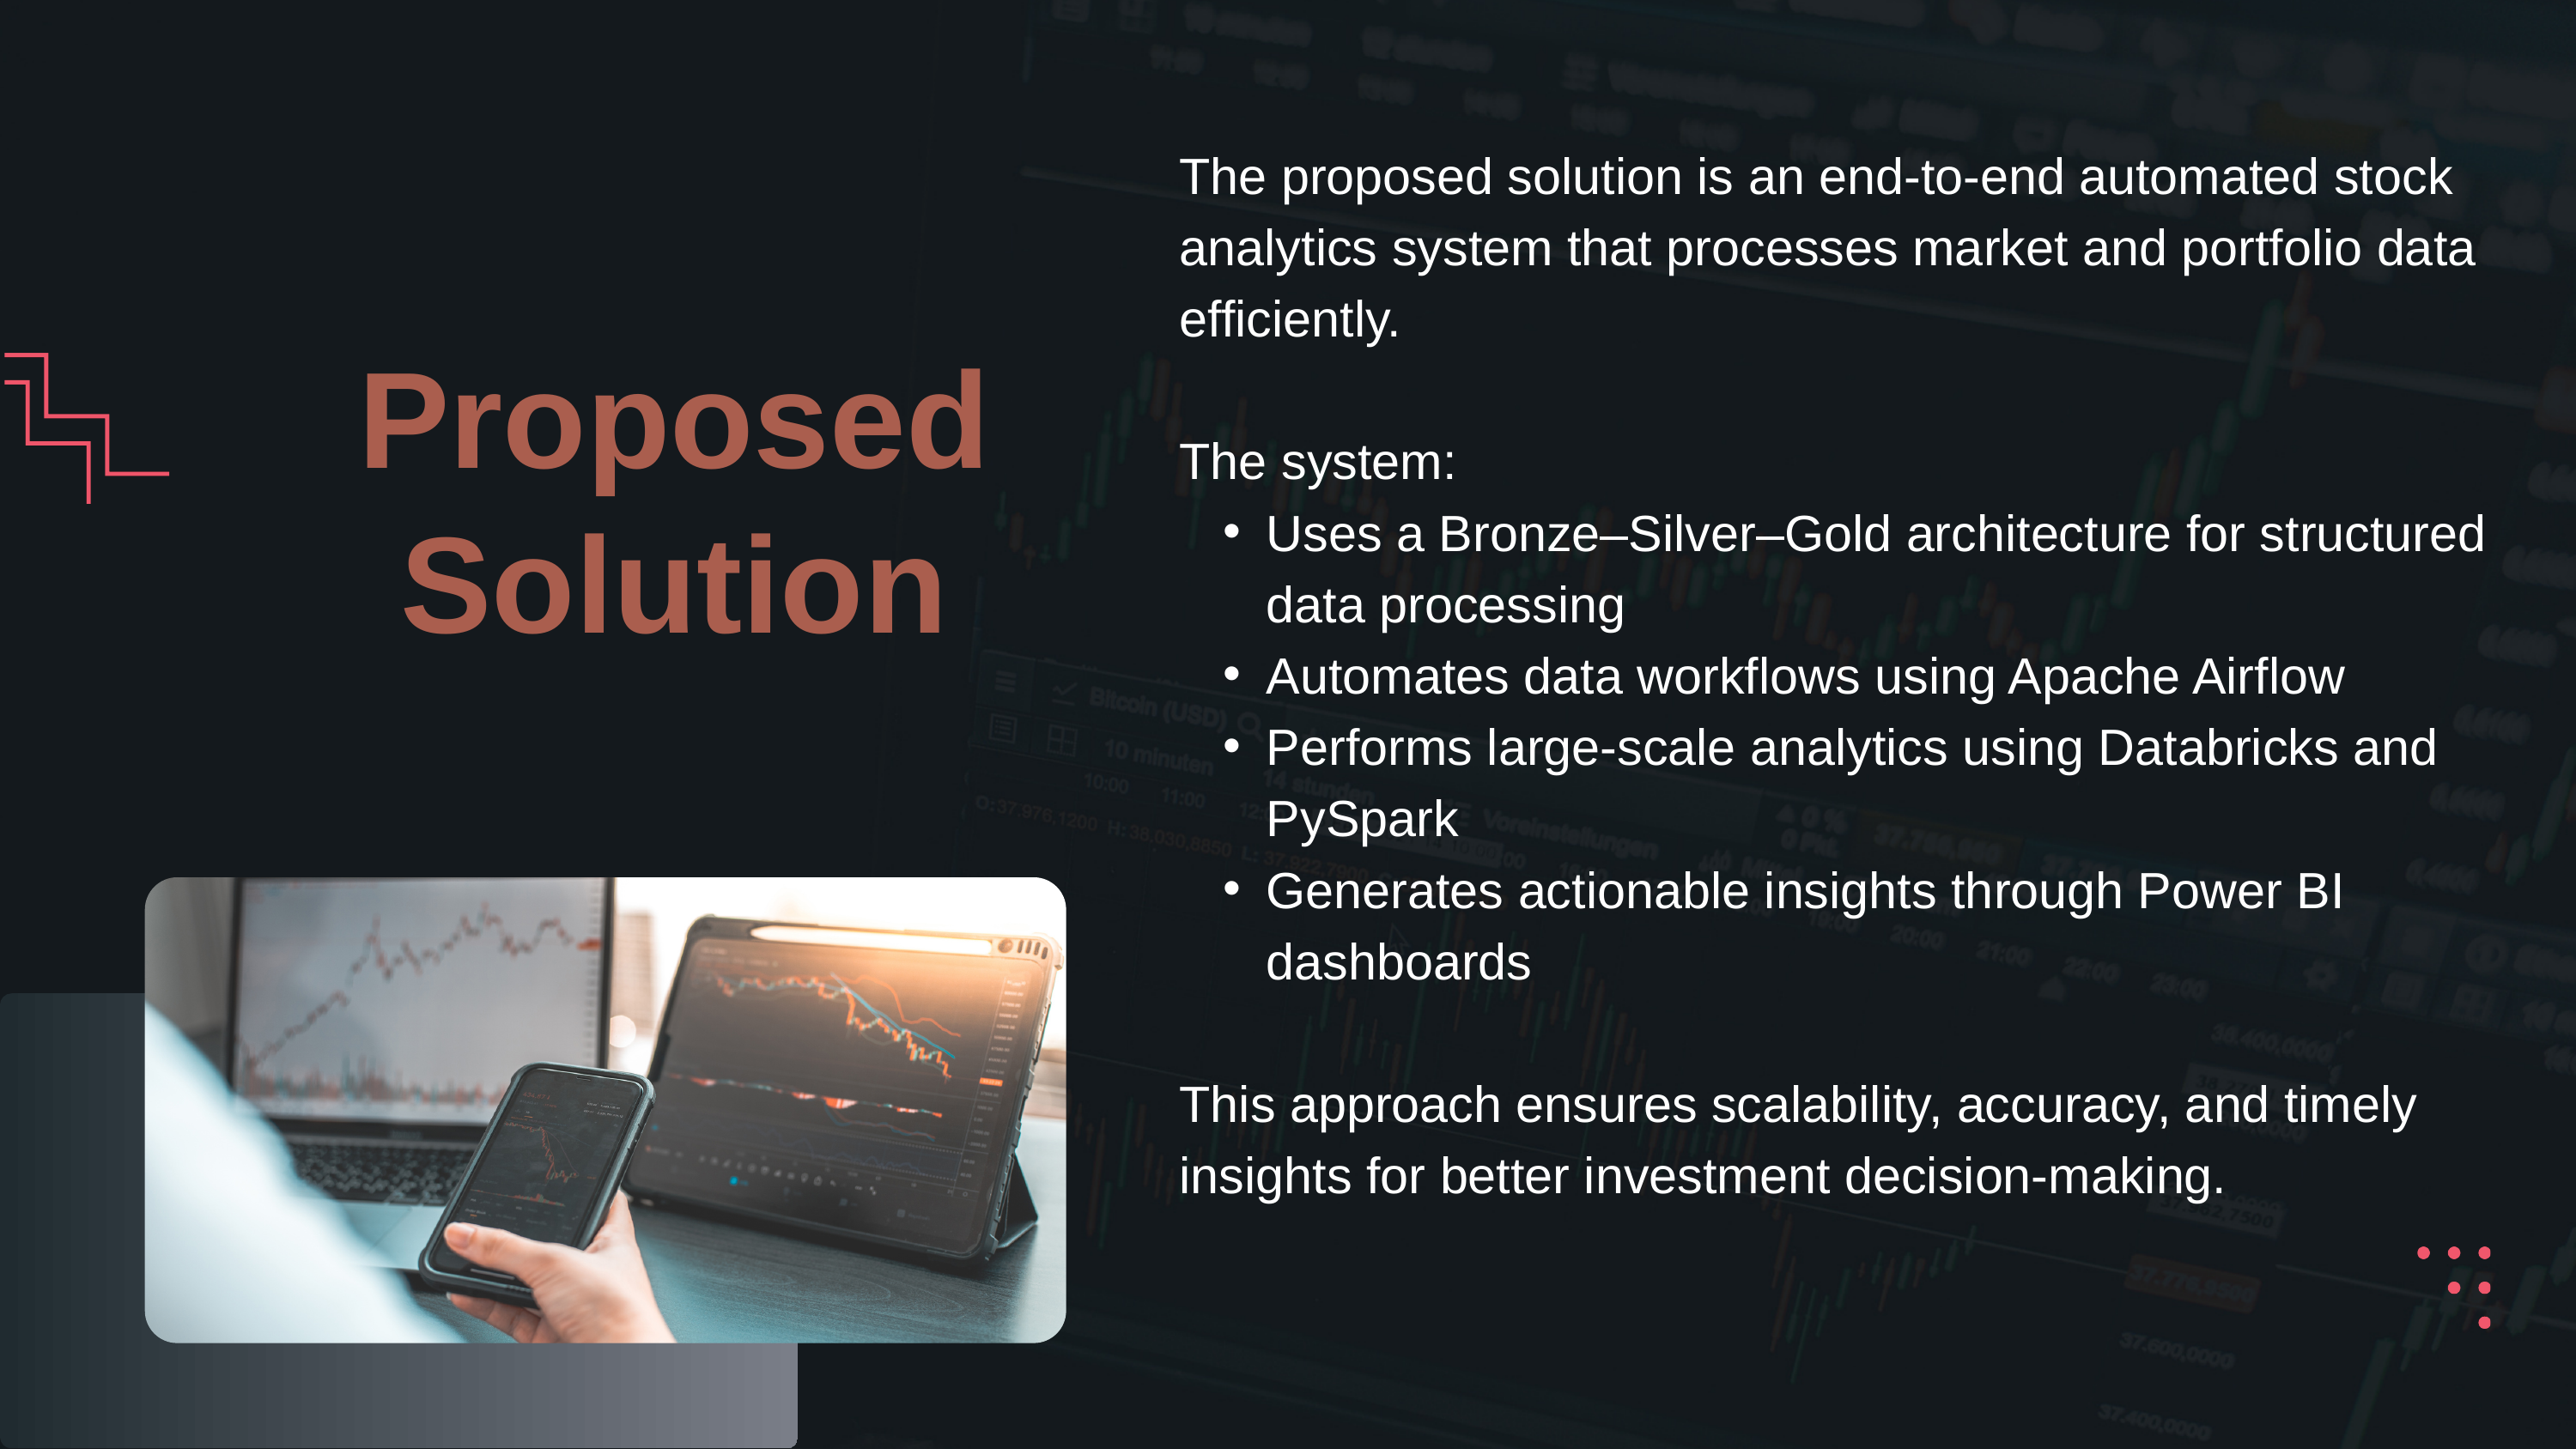

The proposed solution is an end-to-end automated stock analytics system that processes market and portfolio data efficiently.

The system:
Uses a Bronze–Silver–Gold architecture for structured data processing
Automates data workflows using Apache Airflow
Performs large-scale analytics using Databricks and PySpark
Generates actionable insights through Power BI dashboards

This approach ensures scalability, accuracy, and timely insights for better investment decision-making.

Proposed Solution